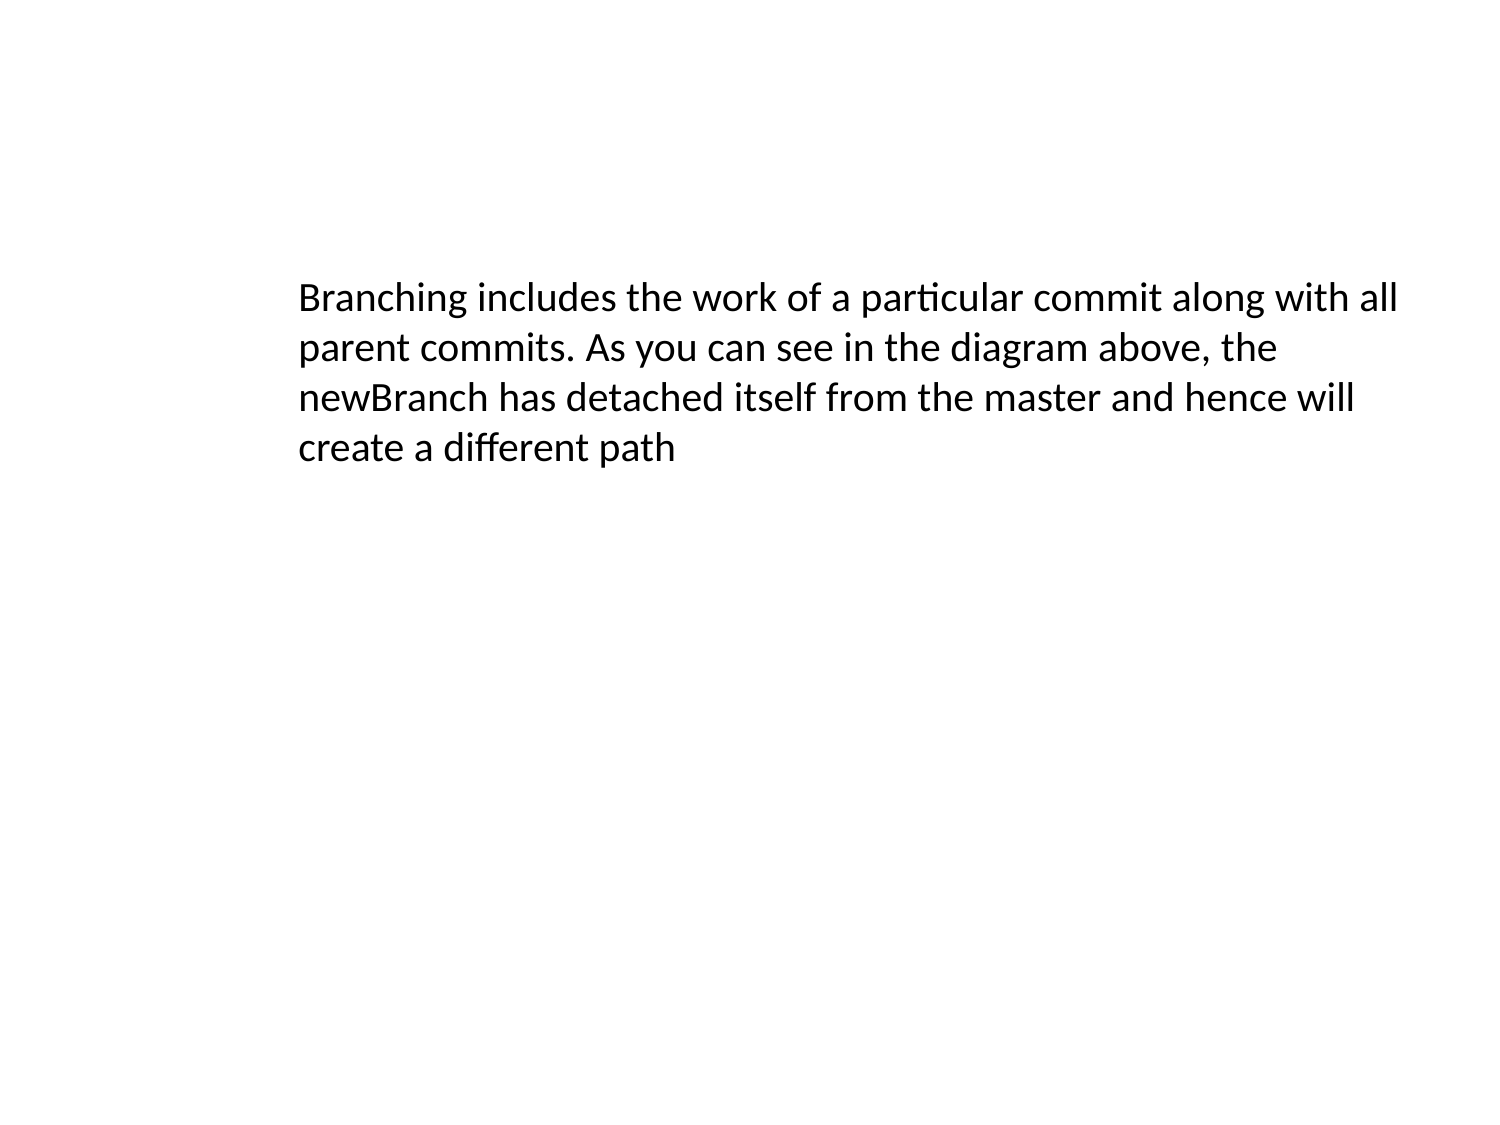

Branching includes the work of a particular commit along with all parent commits. As you can see in the diagram above, the newBranch has detached itself from the master and hence will create a different path